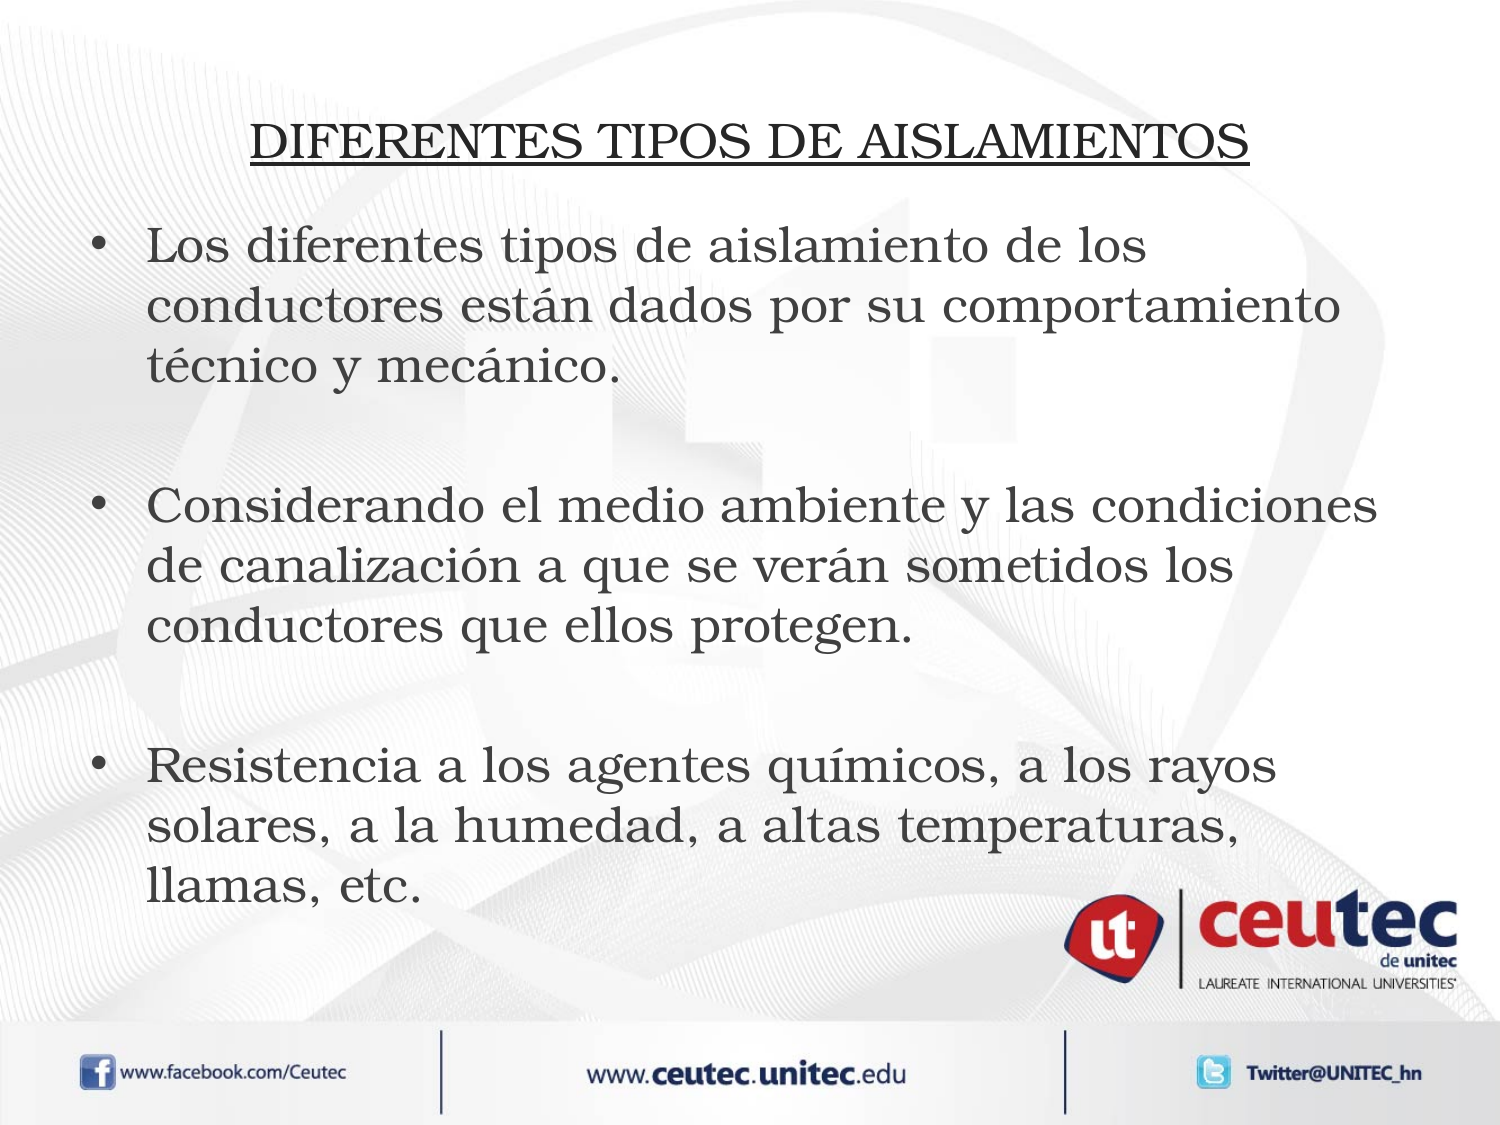

# DIFERENTES TIPOS DE AISLAMIENTOS
Los diferentes tipos de aislamiento de los conductores están dados por su comportamiento técnico y mecánico.

Considerando el medio ambiente y las condiciones de canalización a que se verán sometidos los conductores que ellos protegen.

Resistencia a los agentes químicos, a los rayos solares, a la humedad, a altas temperaturas, llamas, etc.